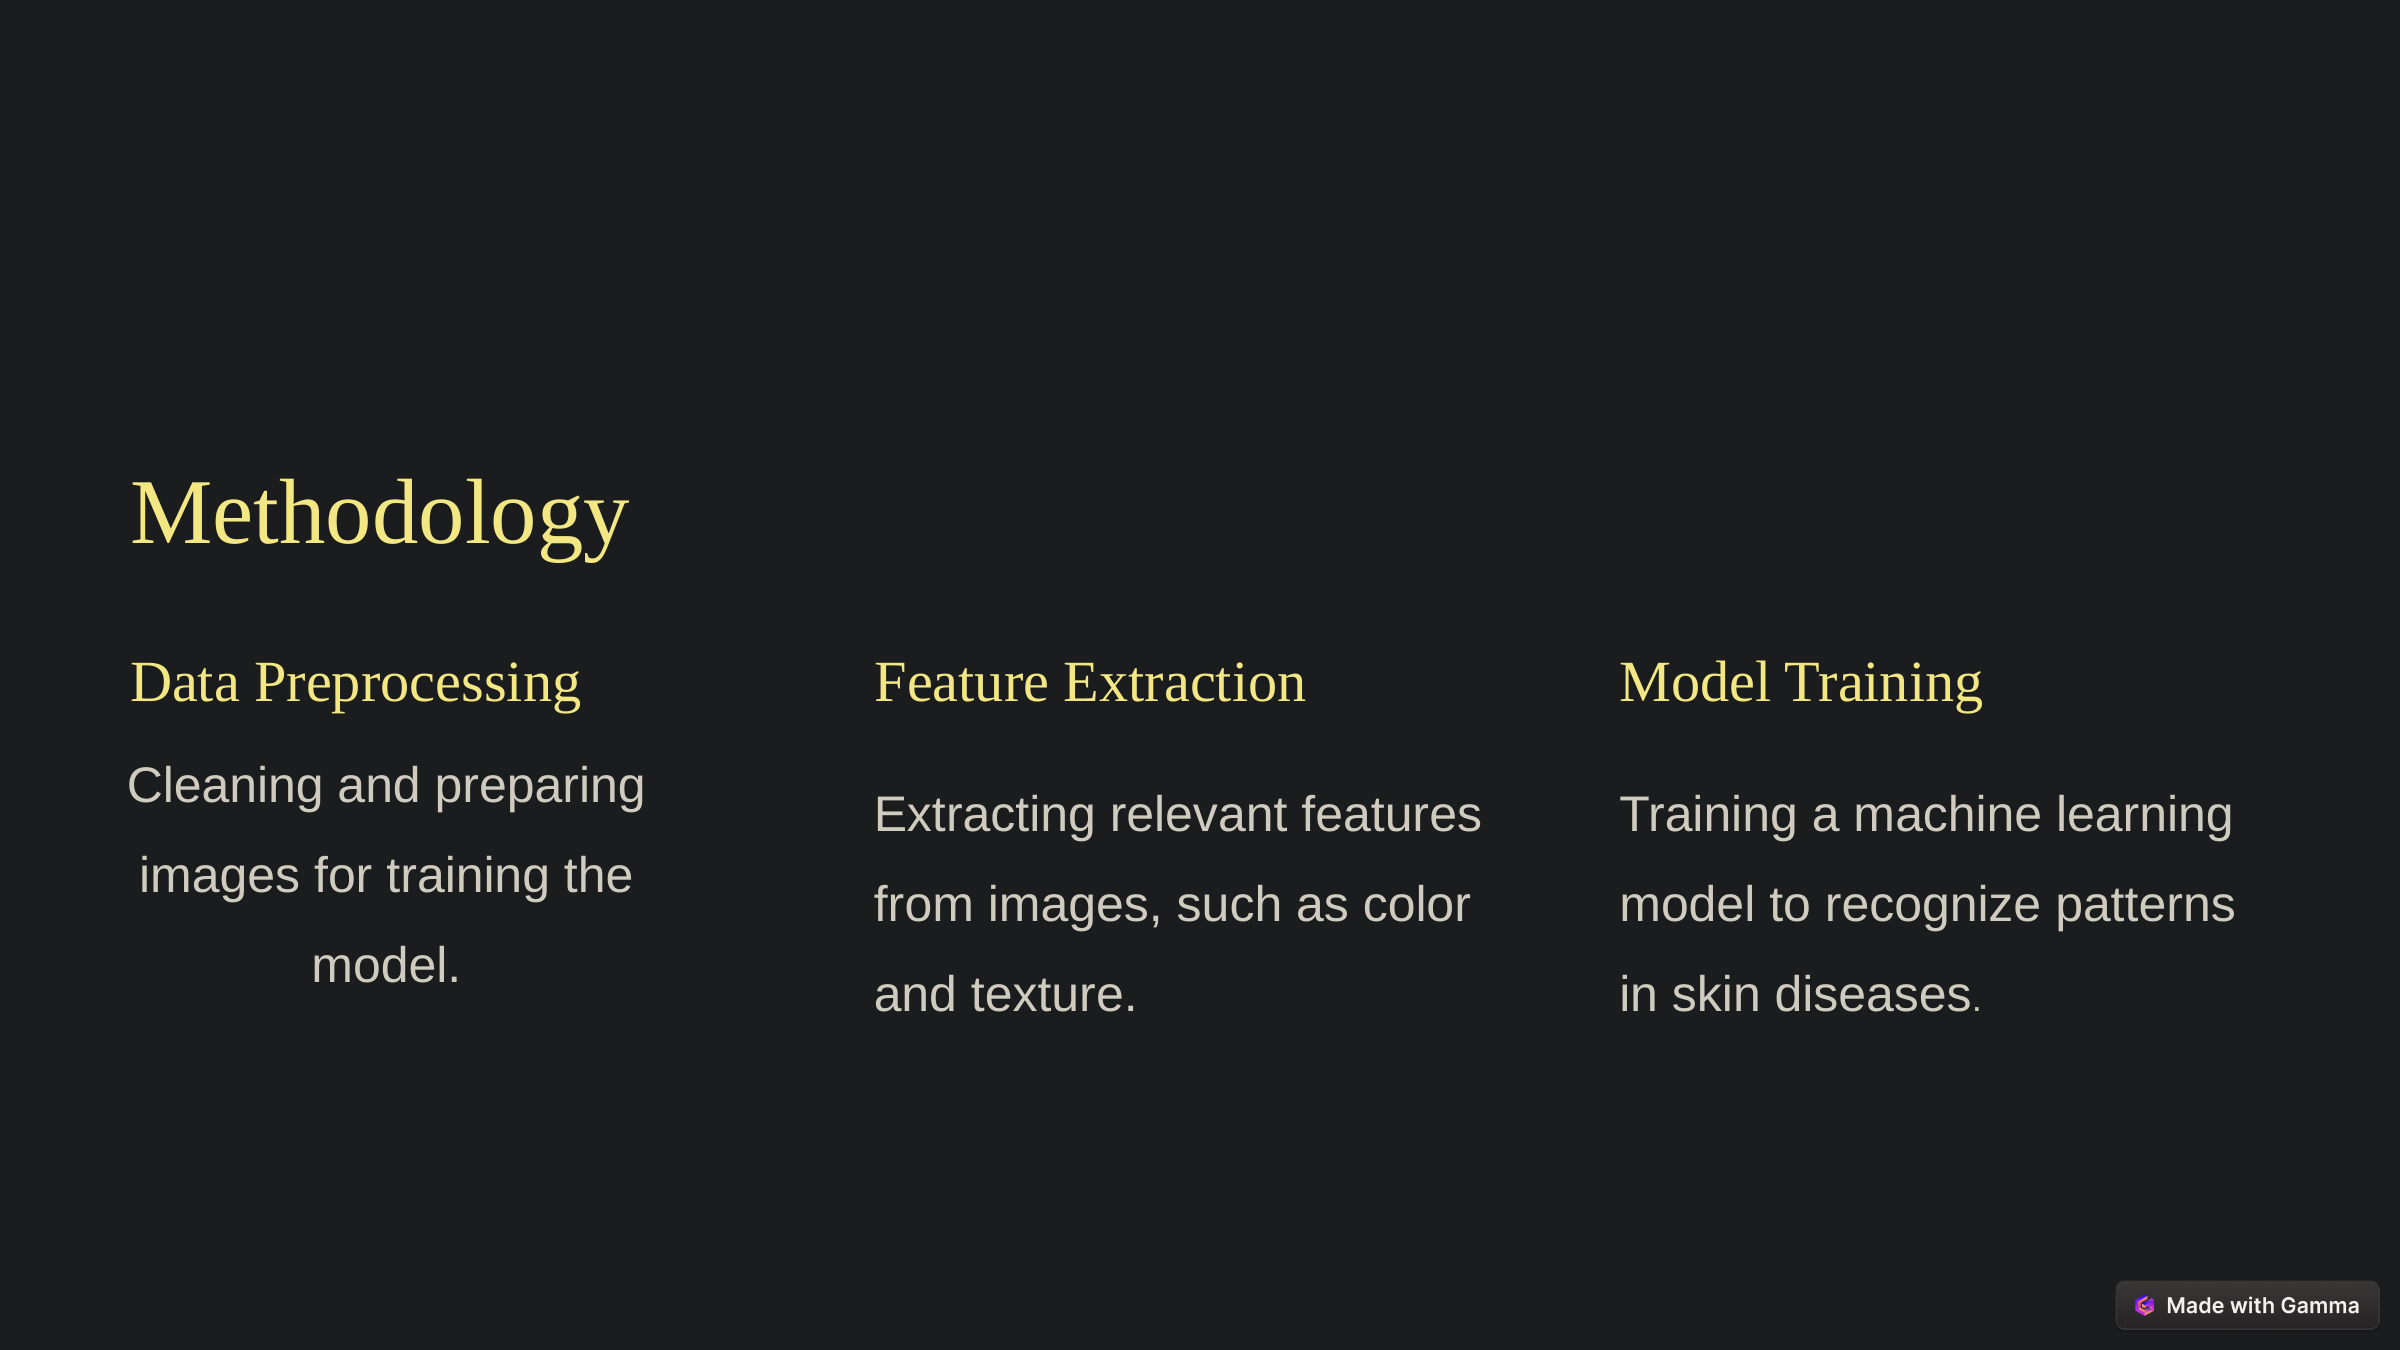

Methodology
Data Preprocessing
Feature Extraction
Model Training
Cleaning and preparing images for training the model.
Extracting relevant features from images, such as color and texture.
Training a machine learning model to recognize patterns in skin diseases.